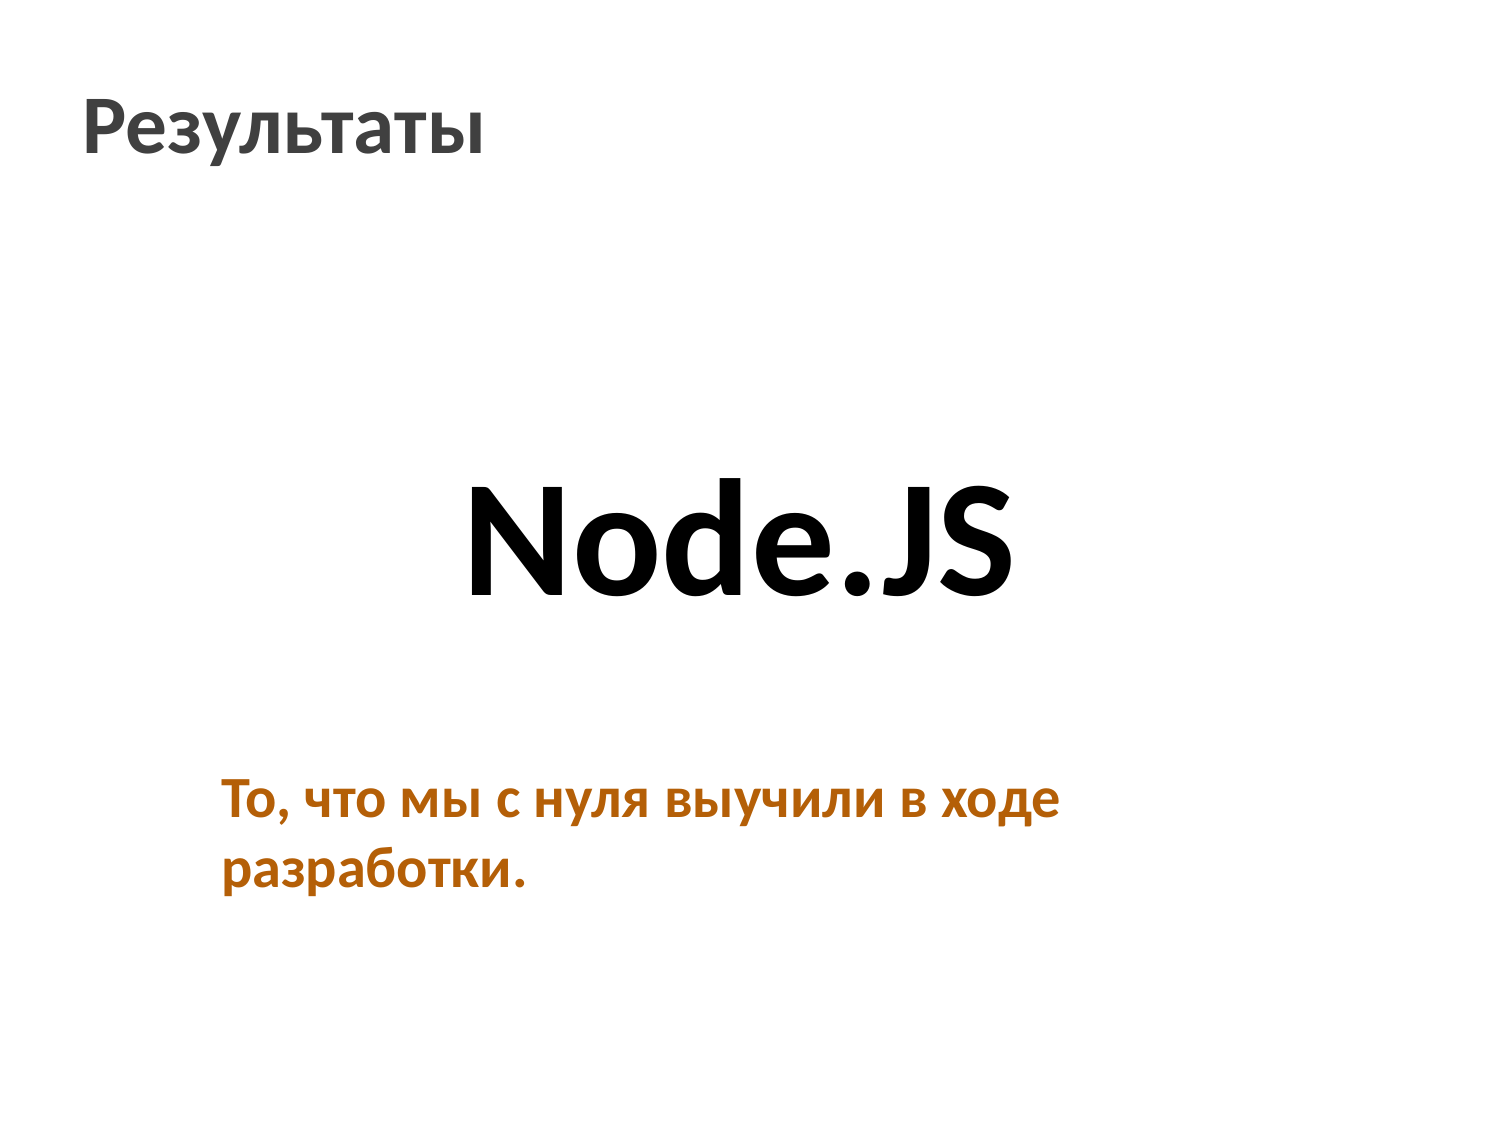

Результаты

Node.JS
То, что мы с нуля выучили в ходе разработки.